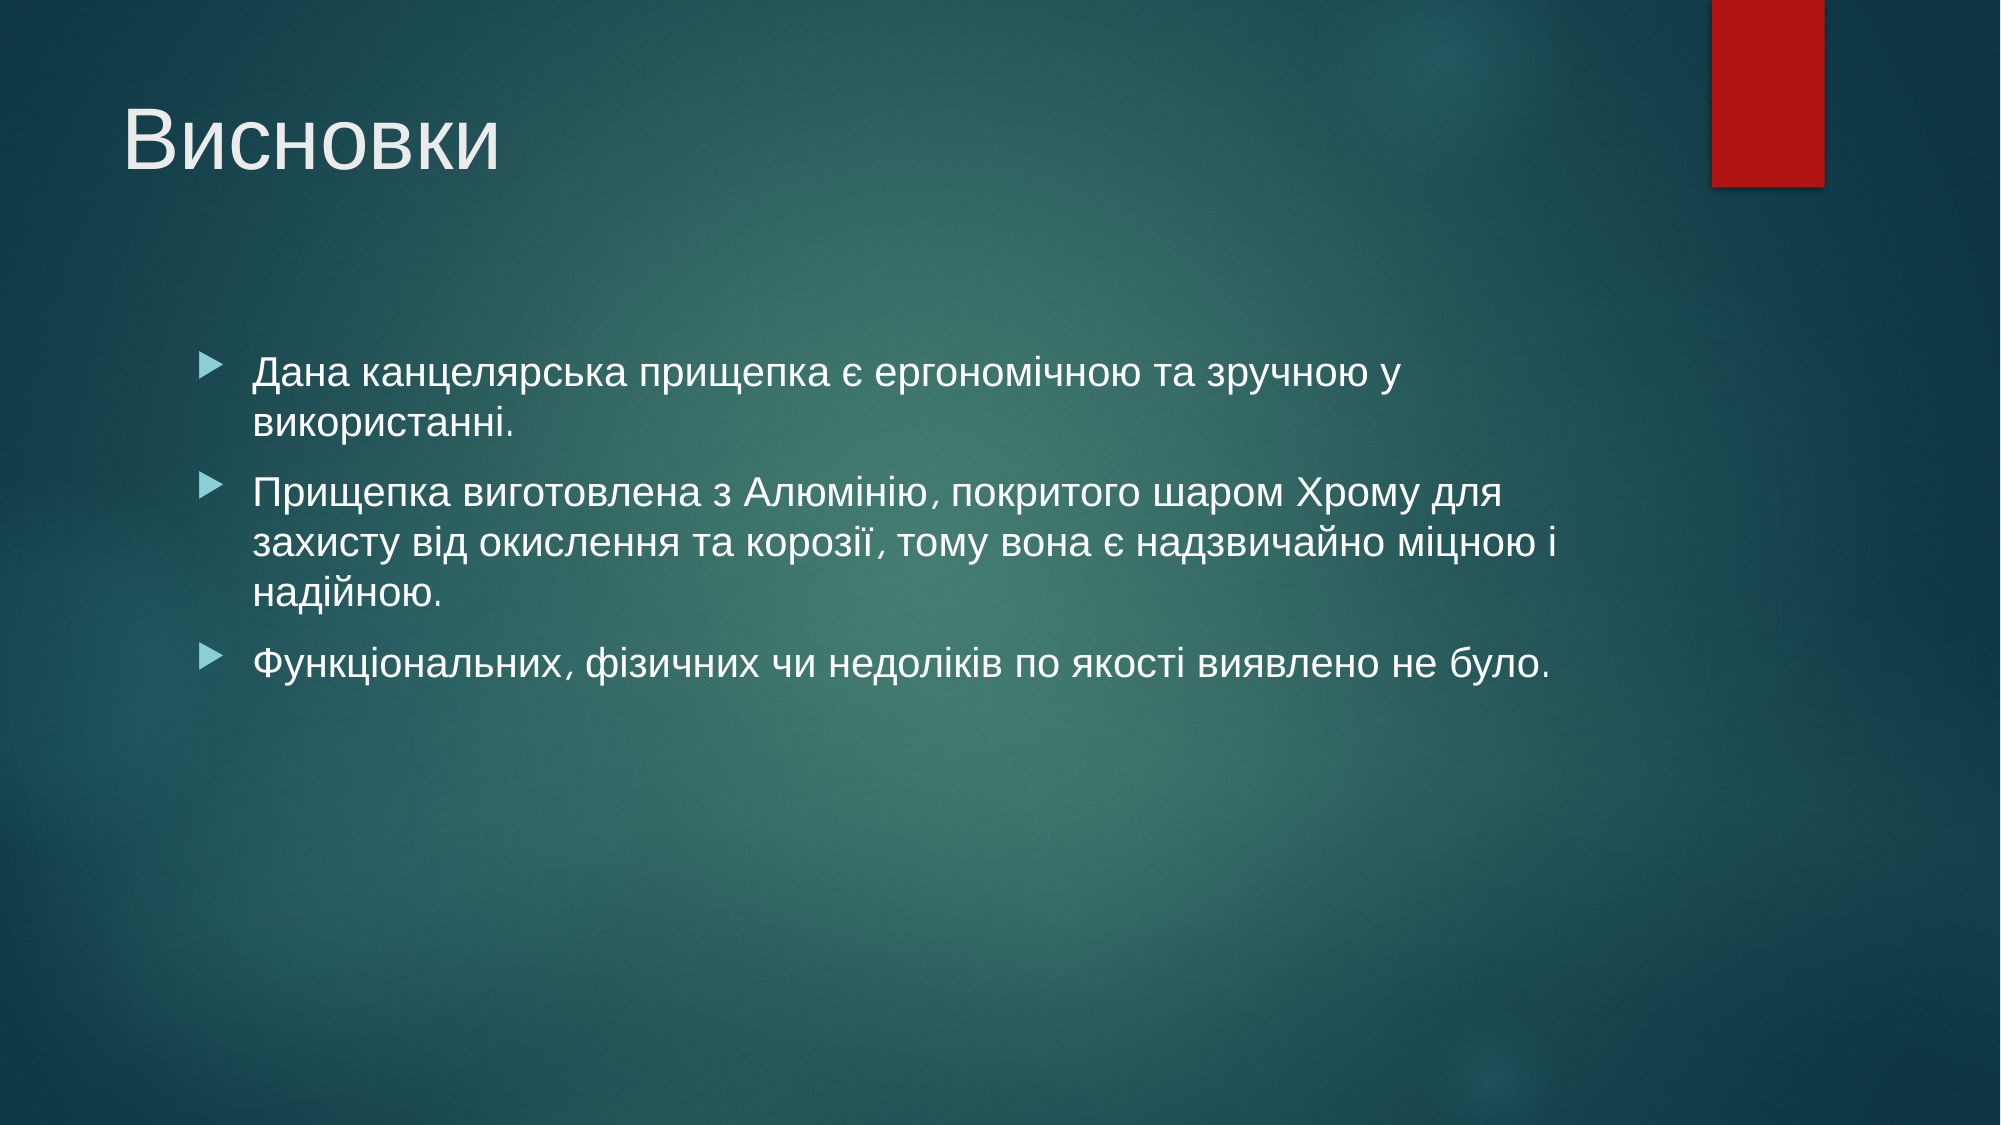

# Висновки
Дана канцелярська прищепка є ергономічною та зручною у використанні.
Прищепка виготовлена з Алюмінію, покритого шаром Хрому для захисту від окислення та корозії, тому вона є надзвичайно міцною і надійною.
Функціональних, фізичних чи недоліків по якості виявлено не було.